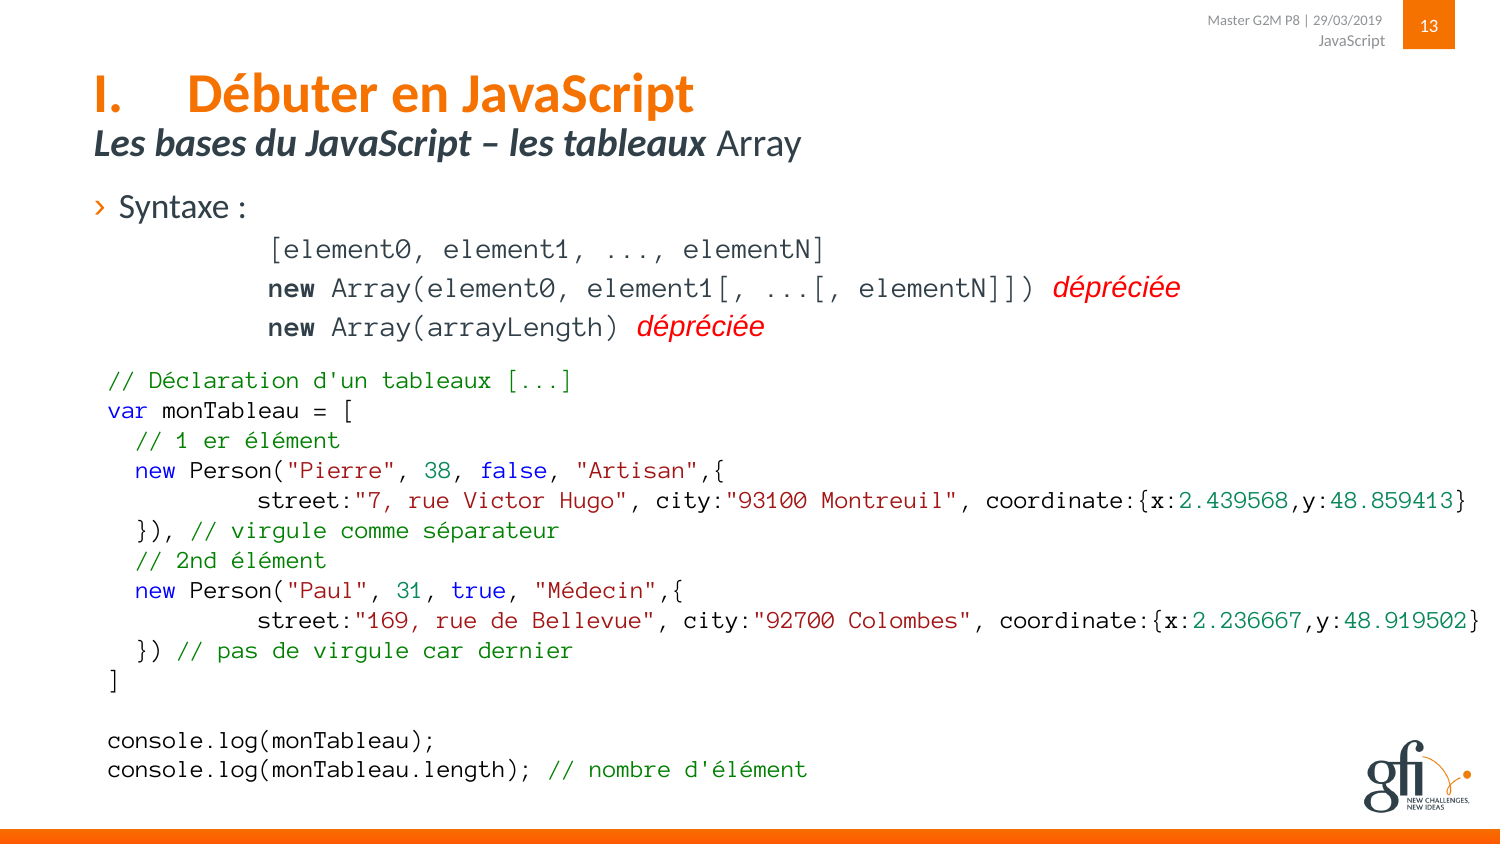

13
JavaScript
Master G2M P8 | 29/03/2019
# Débuter en JavaScript
Les bases du JavaScript – les tableaux Array
Syntaxe :
	[element0, element1, ..., elementN]
	new Array(element0, element1[, ...[, elementN]]) dépréciée
	new Array(arrayLength) dépréciée

// Déclaration d'un tableaux [...]
var monTableau = [
  // 1 er élément
  new Person("Pierre", 38, false, "Artisan",{
	street:"7, rue Victor Hugo", city:"93100 Montreuil", coordinate:{x:2.439568,y:48.859413}
  }), // virgule comme séparateur
  // 2nd élément
  new Person("Paul", 31, true, "Médecin",{
	street:"169, rue de Bellevue", city:"92700 Colombes", coordinate:{x:2.236667,y:48.919502}
  }) // pas de virgule car dernier
]
console.log(monTableau);
console.log(monTableau.length); // nombre d'élément